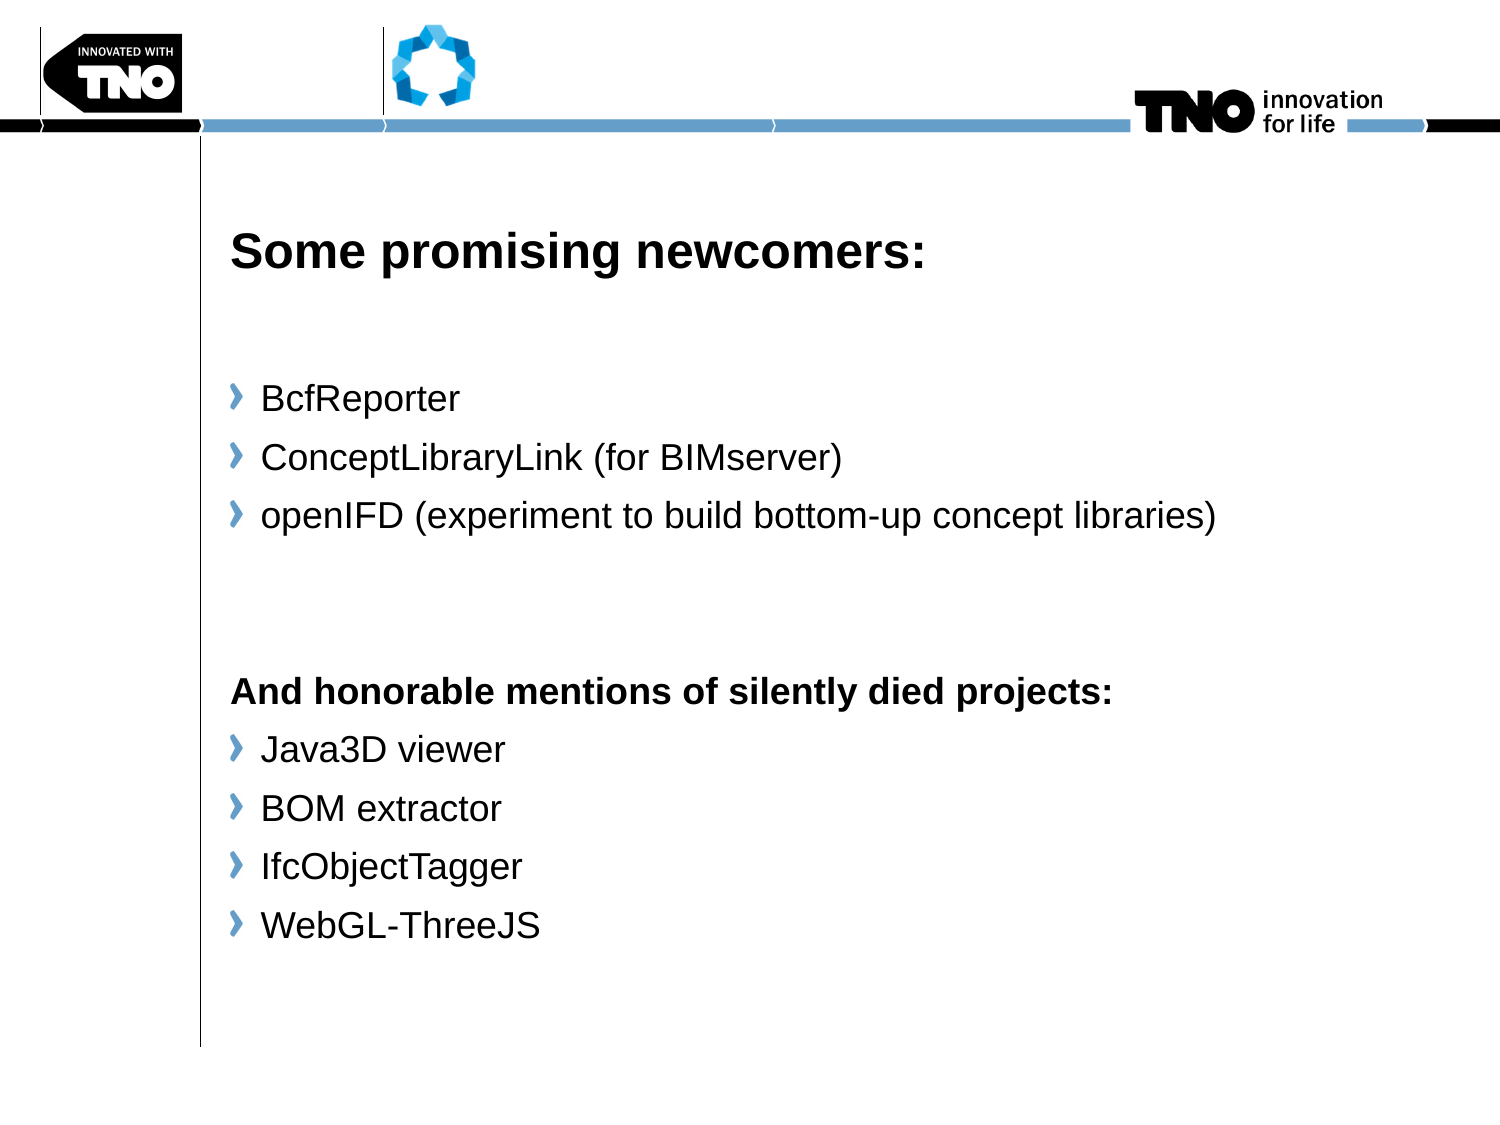

# Some promising newcomers:
BcfReporter
ConceptLibraryLink (for BIMserver)
openIFD (experiment to build bottom-up concept libraries)

And honorable mentions of silently died projects:
Java3D viewer
BOM extractor
IfcObjectTagger
WebGL-ThreeJS